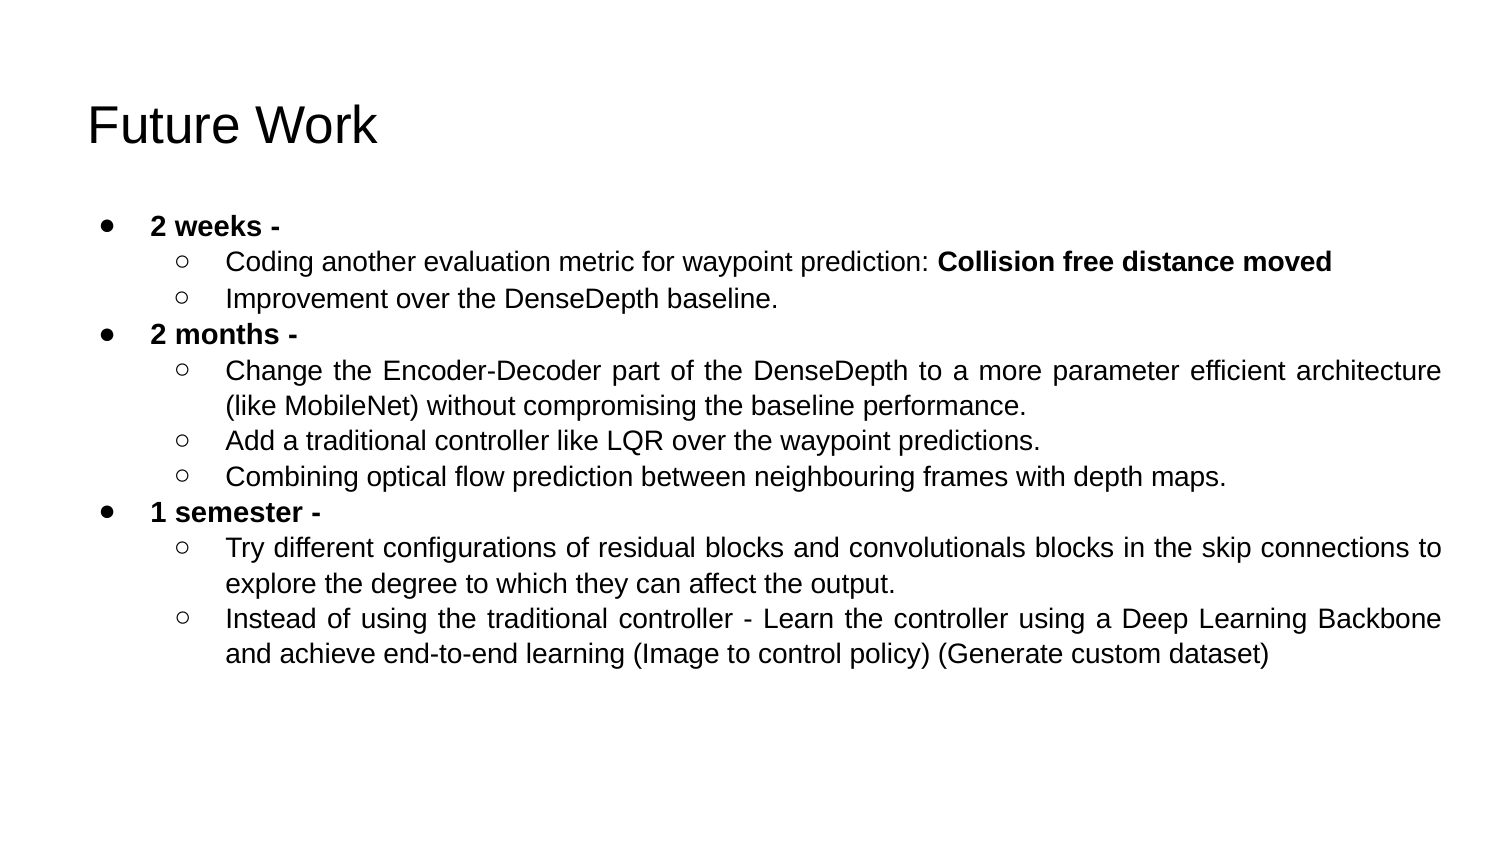

# Future Work

2 weeks -
Coding another evaluation metric for waypoint prediction: Collision free distance moved
Improvement over the DenseDepth baseline.
2 months -
Change the Encoder-Decoder part of the DenseDepth to a more parameter efficient architecture (like MobileNet) without compromising the baseline performance.
Add a traditional controller like LQR over the waypoint predictions.
Combining optical flow prediction between neighbouring frames with depth maps.
1 semester -
Try different configurations of residual blocks and convolutionals blocks in the skip connections to explore the degree to which they can affect the output.
Instead of using the traditional controller - Learn the controller using a Deep Learning Backbone and achieve end-to-end learning (Image to control policy) (Generate custom dataset)